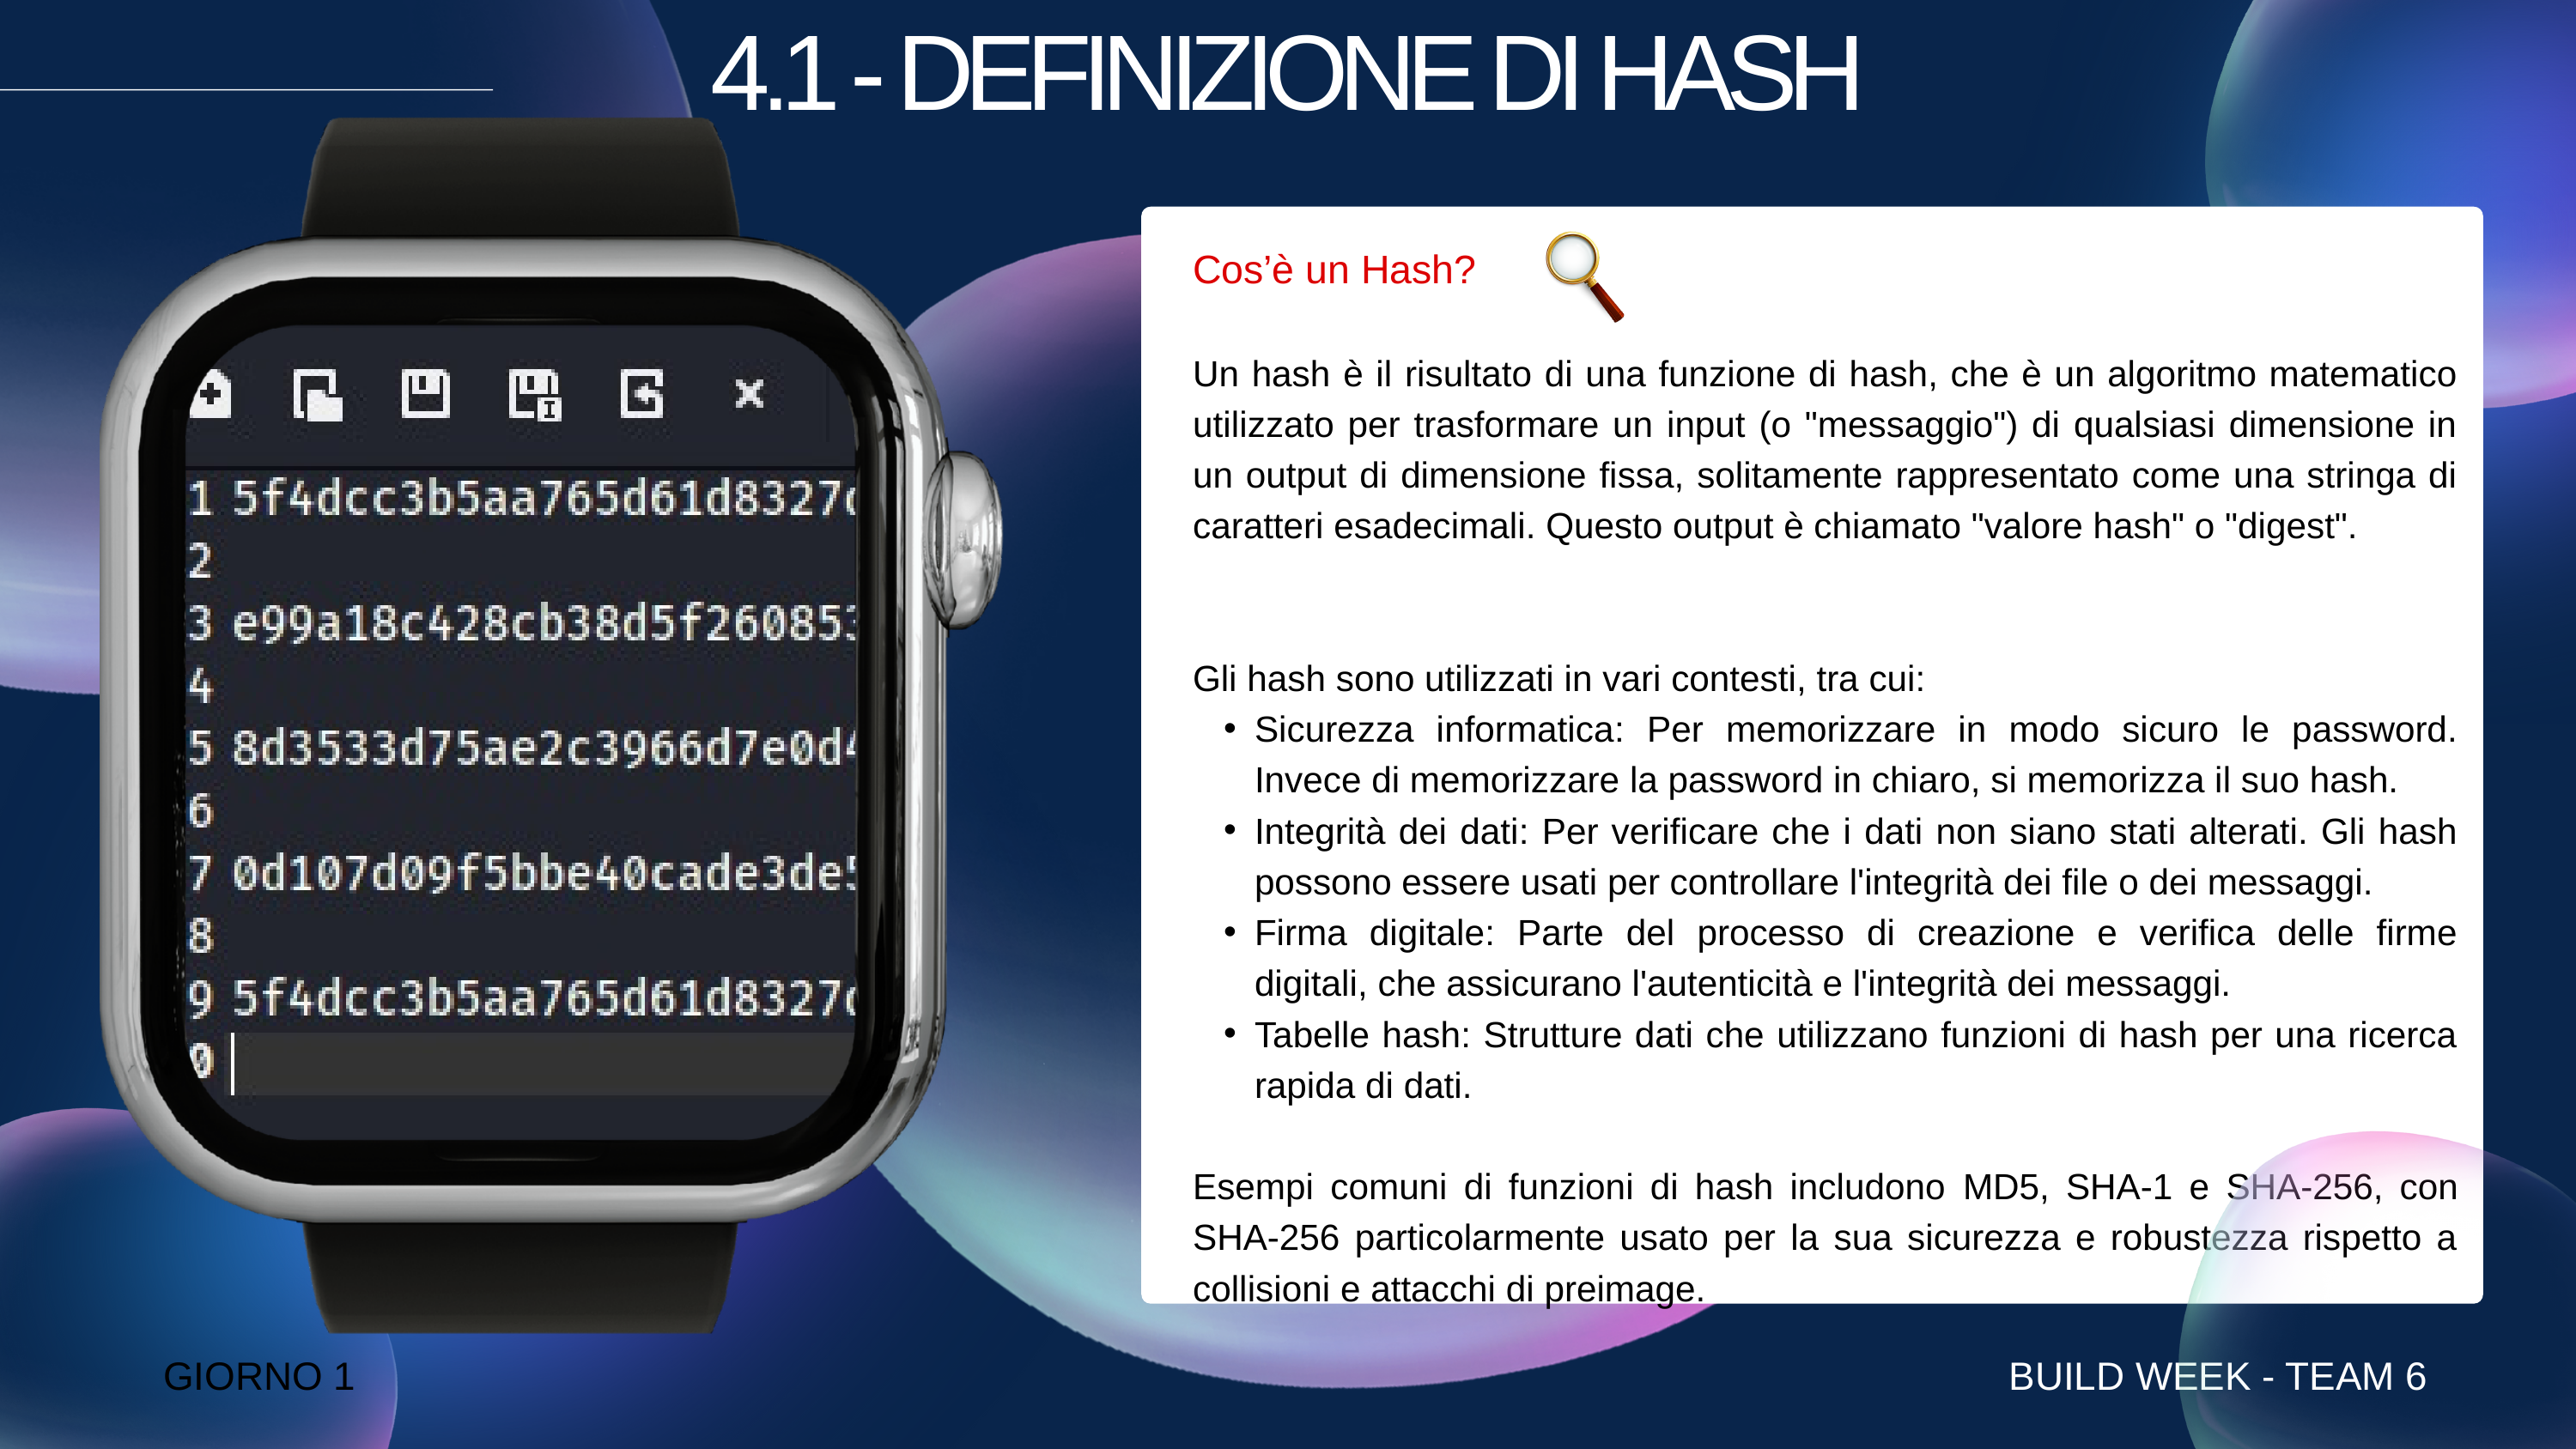

4.1 - DEFINIZIONE DI HASH

Cos’è un Hash?

Un hash è il risultato di una funzione di hash, che è un algoritmo matematico utilizzato per trasformare un input (o "messaggio") di qualsiasi dimensione in un output di dimensione fissa, solitamente rappresentato come una stringa di caratteri esadecimali. Questo output è chiamato "valore hash" o "digest".

Gli hash sono utilizzati in vari contesti, tra cui:
Sicurezza informatica: Per memorizzare in modo sicuro le password. Invece di memorizzare la password in chiaro, si memorizza il suo hash.
Integrità dei dati: Per verificare che i dati non siano stati alterati. Gli hash possono essere usati per controllare l'integrità dei file o dei messaggi.
Firma digitale: Parte del processo di creazione e verifica delle firme digitali, che assicurano l'autenticità e l'integrità dei messaggi.
Tabelle hash: Strutture dati che utilizzano funzioni di hash per una ricerca rapida di dati.

Esempi comuni di funzioni di hash includono MD5, SHA-1 e SHA-256, con SHA-256 particolarmente usato per la sua sicurezza e robustezza rispetto a collisioni e attacchi di preimage.

GIORNO 1
BUILD WEEK - TEAM 6